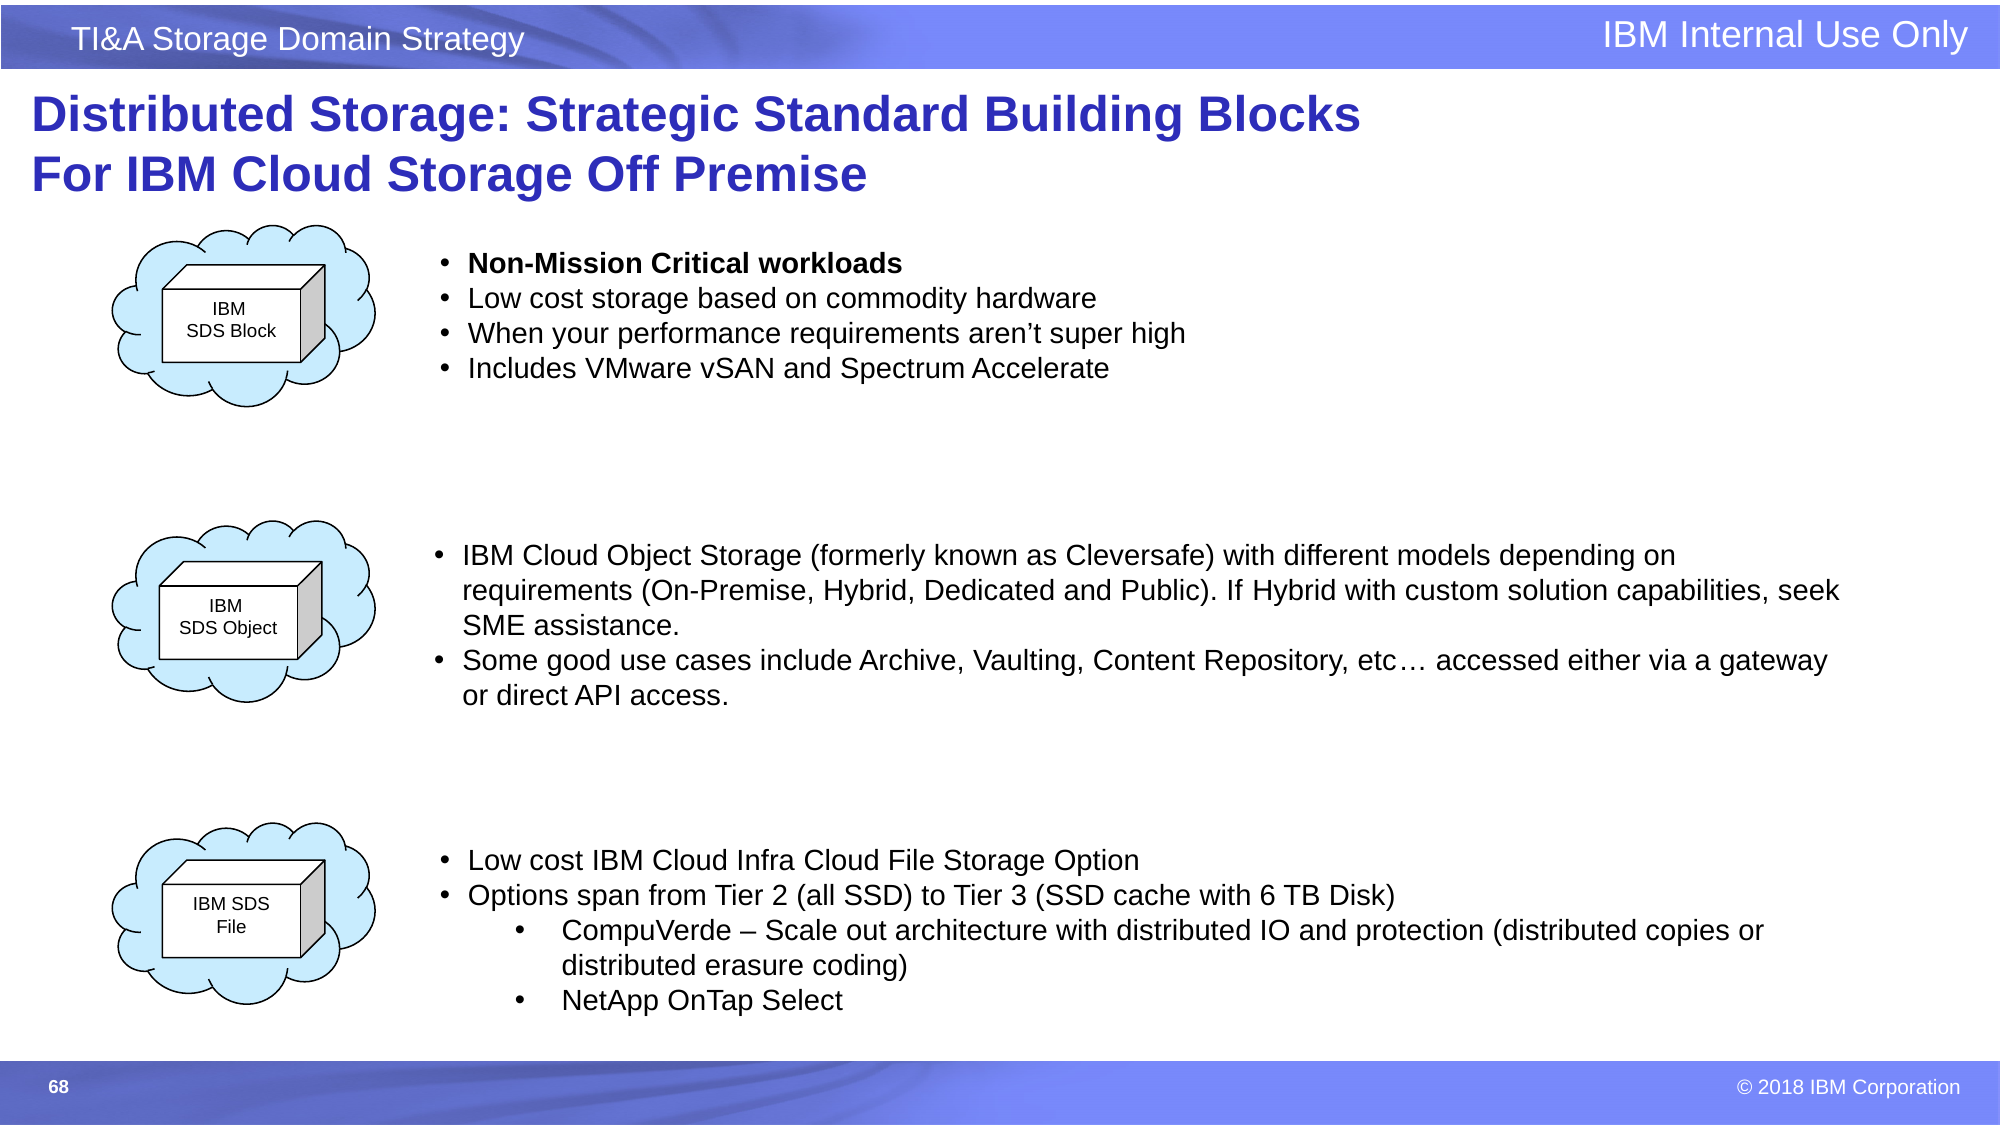

# Distributed Storage: Strategic Standard Building Blocks For IBM Cloud Storage Off Premise

Non-Mission Critical workloads
Low cost storage based on commodity hardware
When your performance requirements aren’t super high
Includes VMware vSAN and Spectrum Accelerate

IBM
SDS Block

IBM Cloud Object Storage (formerly known as Cleversafe) with different models depending on requirements (On-Premise, Hybrid, Dedicated and Public). If Hybrid with custom solution capabilities, seek SME assistance.
Some good use cases include Archive, Vaulting, Content Repository, etc… accessed either via a gateway or direct API access.
IBM
SDS Object

Low cost IBM Cloud Infra Cloud File Storage Option
Options span from Tier 2 (all SSD) to Tier 3 (SSD cache with 6 TB Disk)
CompuVerde – Scale out architecture with distributed IO and protection (distributed copies or distributed erasure coding)
NetApp OnTap Select
IBM SDS File